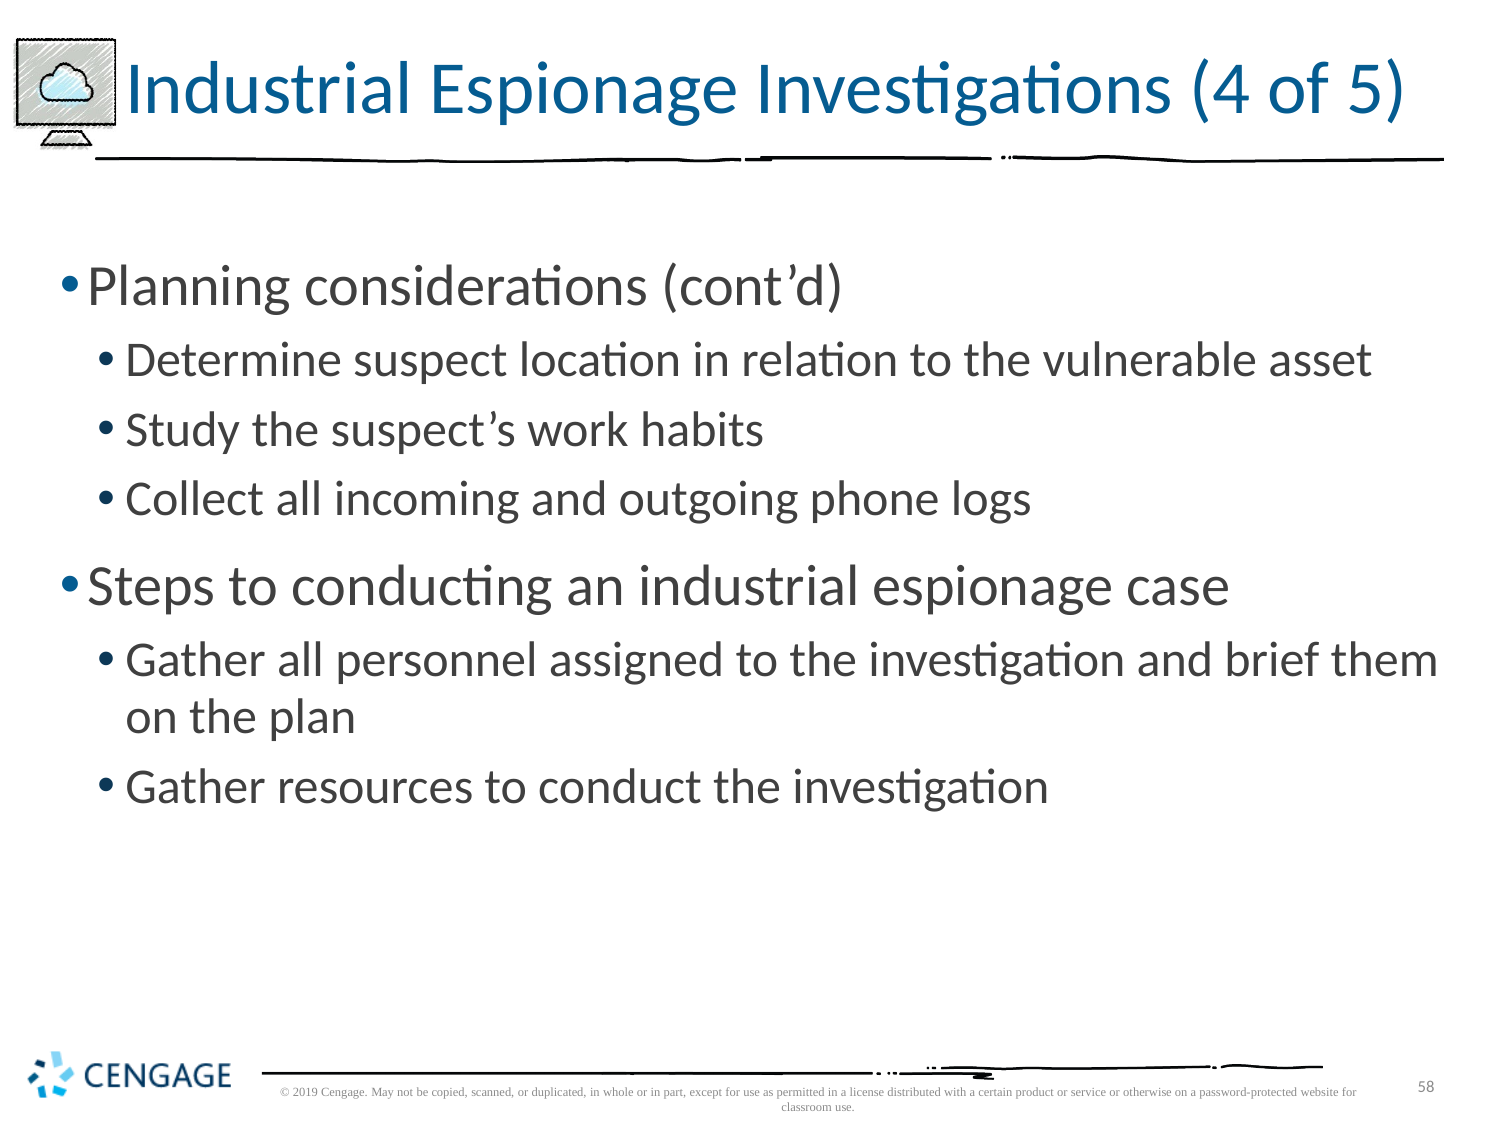

# Industrial Espionage Investigations (4 of 5)
Planning considerations (cont’d)
Determine suspect location in relation to the vulnerable asset
Study the suspect’s work habits
Collect all incoming and outgoing phone logs
Steps to conducting an industrial espionage case
Gather all personnel assigned to the investigation and brief them on the plan
Gather resources to conduct the investigation
© 2019 Cengage. May not be copied, scanned, or duplicated, in whole or in part, except for use as permitted in a license distributed with a certain product or service or otherwise on a password-protected website for classroom use.